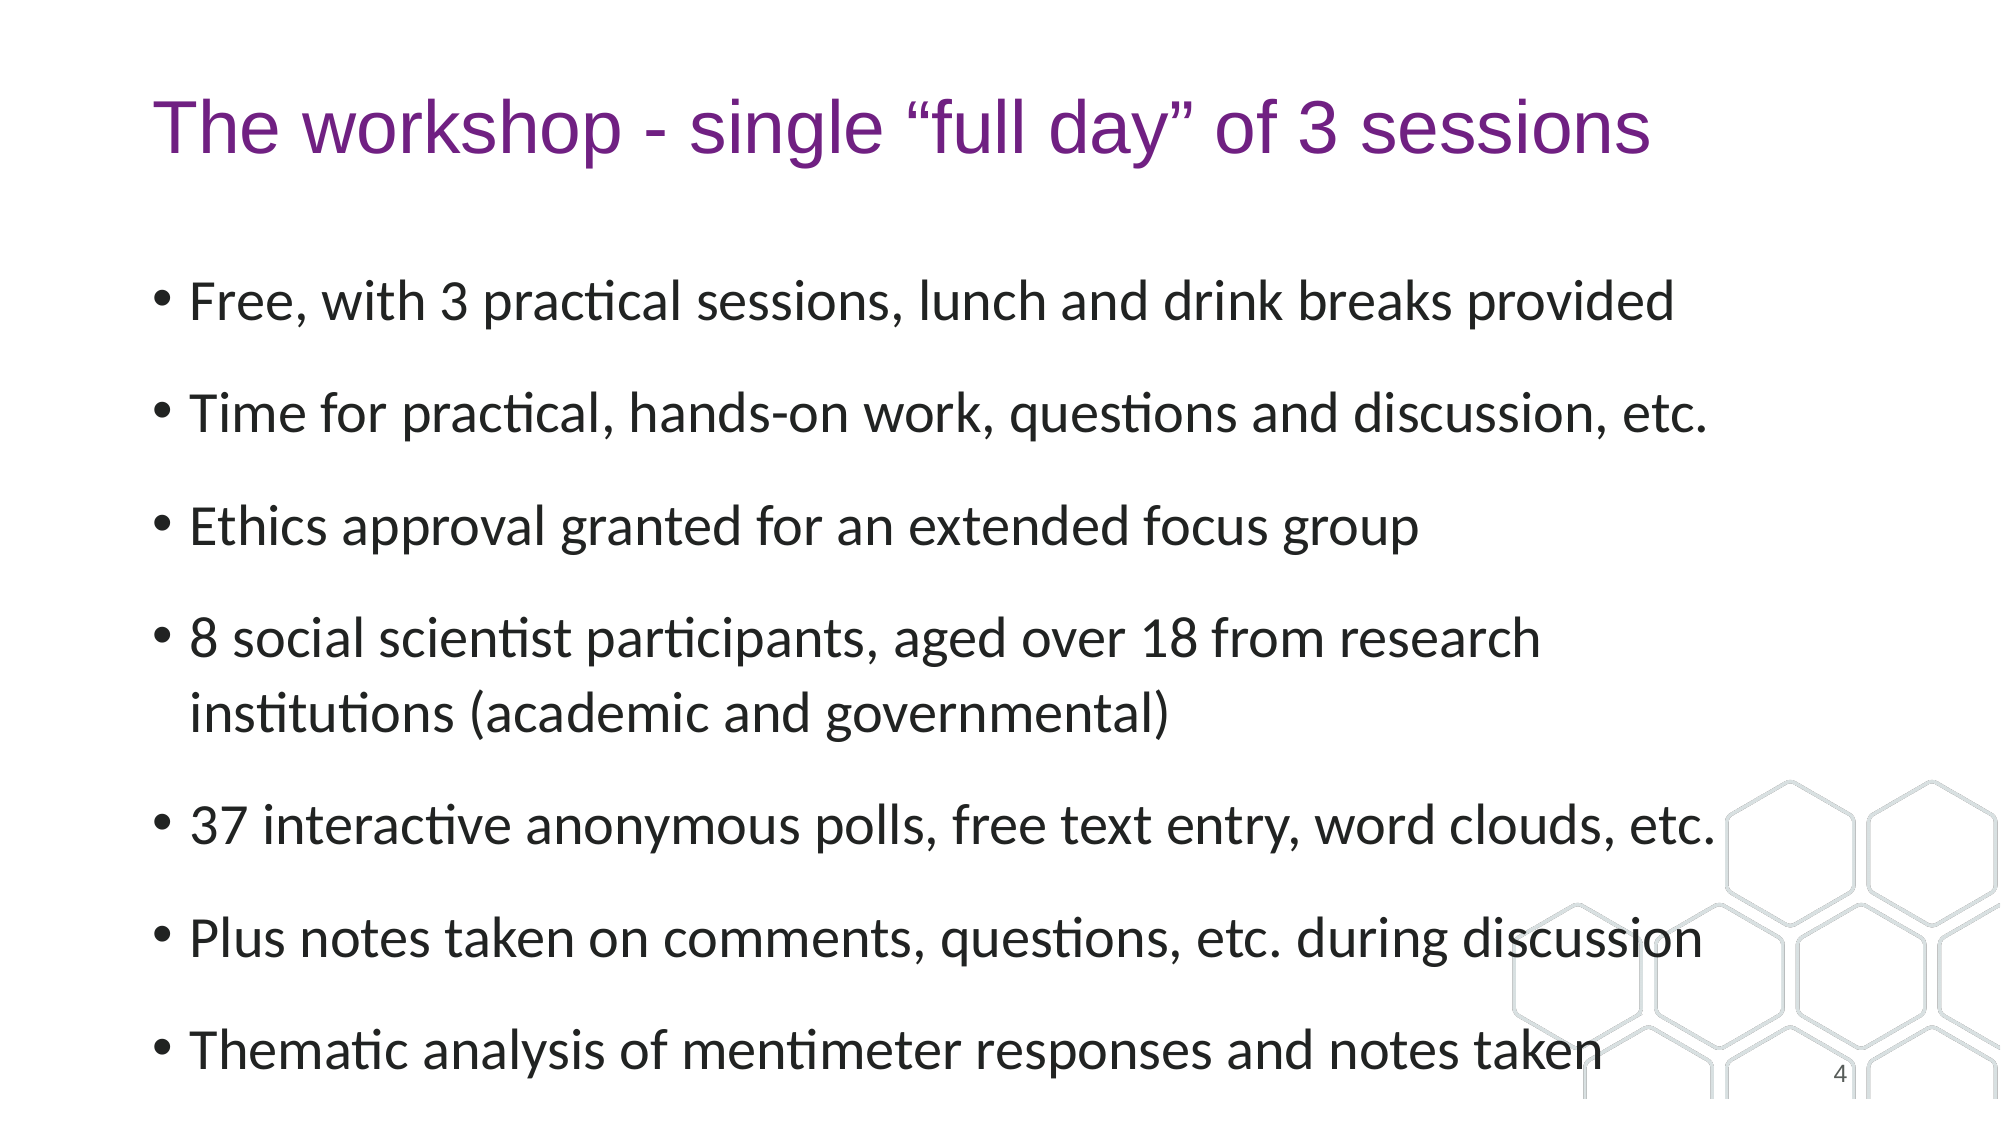

# The workshop - single “full day” of 3 sessions
Free, with 3 practical sessions, lunch and drink breaks provided
Time for practical, hands-on work, questions and discussion, etc.
Ethics approval granted for an extended focus group
8 social scientist participants, aged over 18 from research institutions (academic and governmental)
37 interactive anonymous polls, free text entry, word clouds, etc.
Plus notes taken on comments, questions, etc. during discussion
Thematic analysis of mentimeter responses and notes taken
4